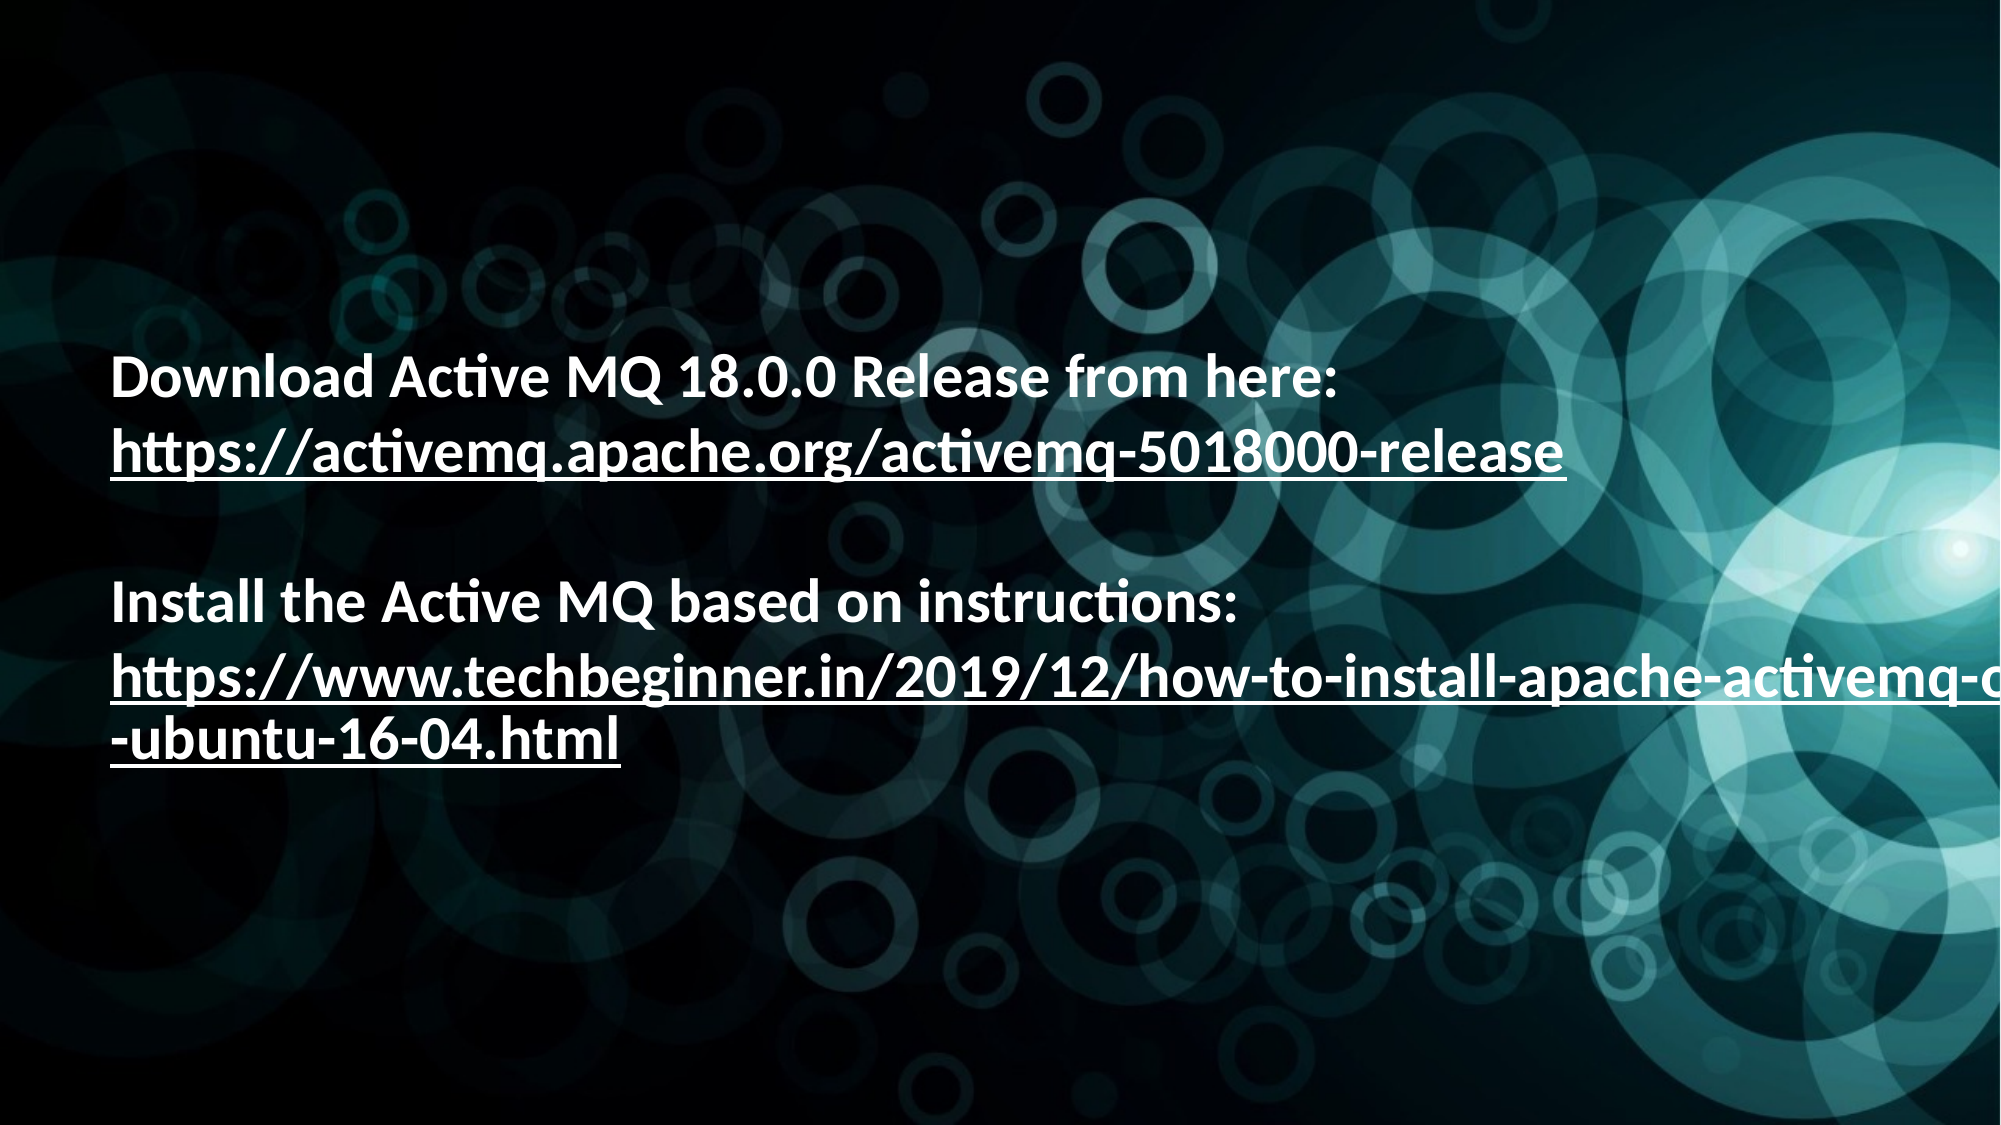

Download Active MQ 18.0.0 Release from here:
https://activemq.apache.org/activemq-5018000-release

Install the Active MQ based on instructions:
https://www.techbeginner.in/2019/12/how-to-install-apache-activemq-on-ubuntu-16-04.html